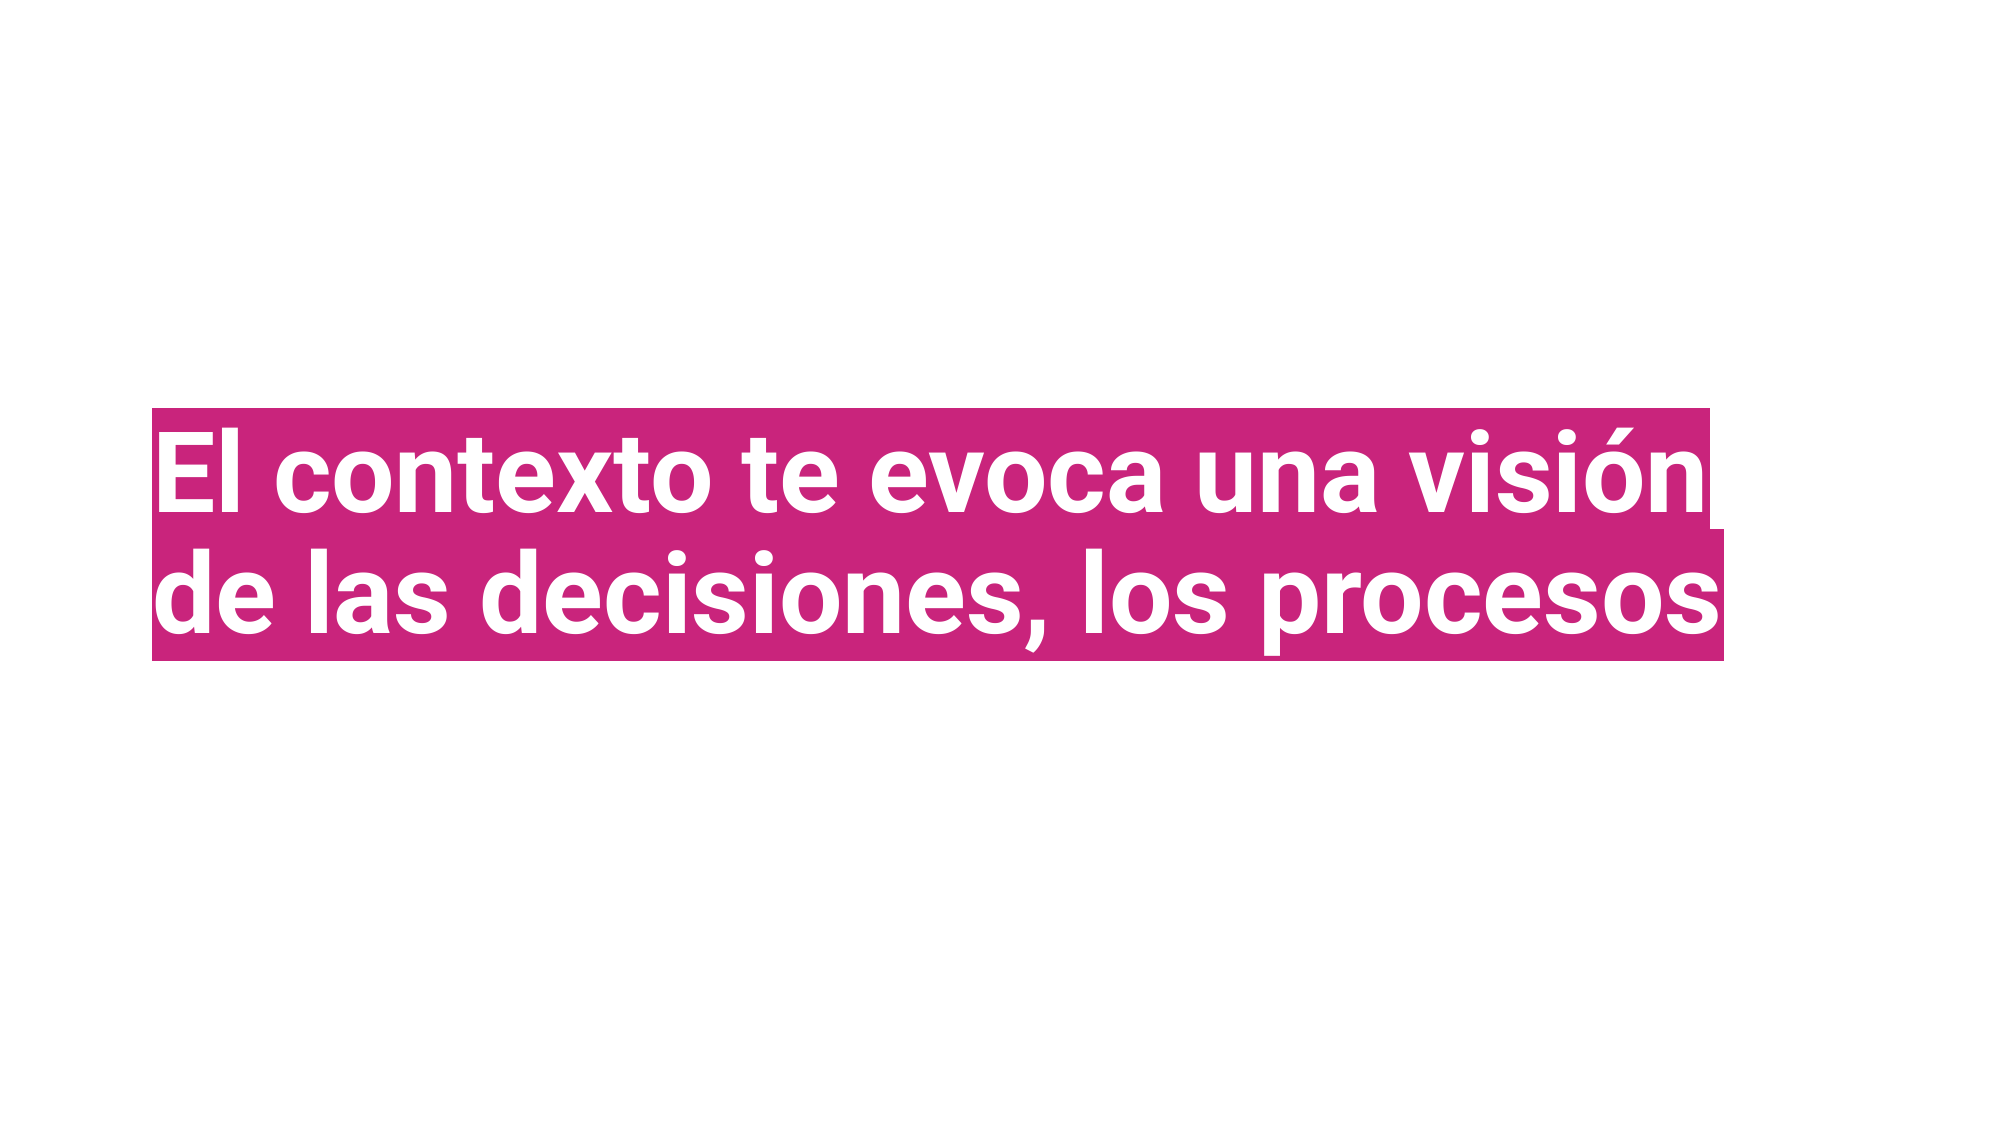

El contexto te evoca una visión de las decisiones, los procesos